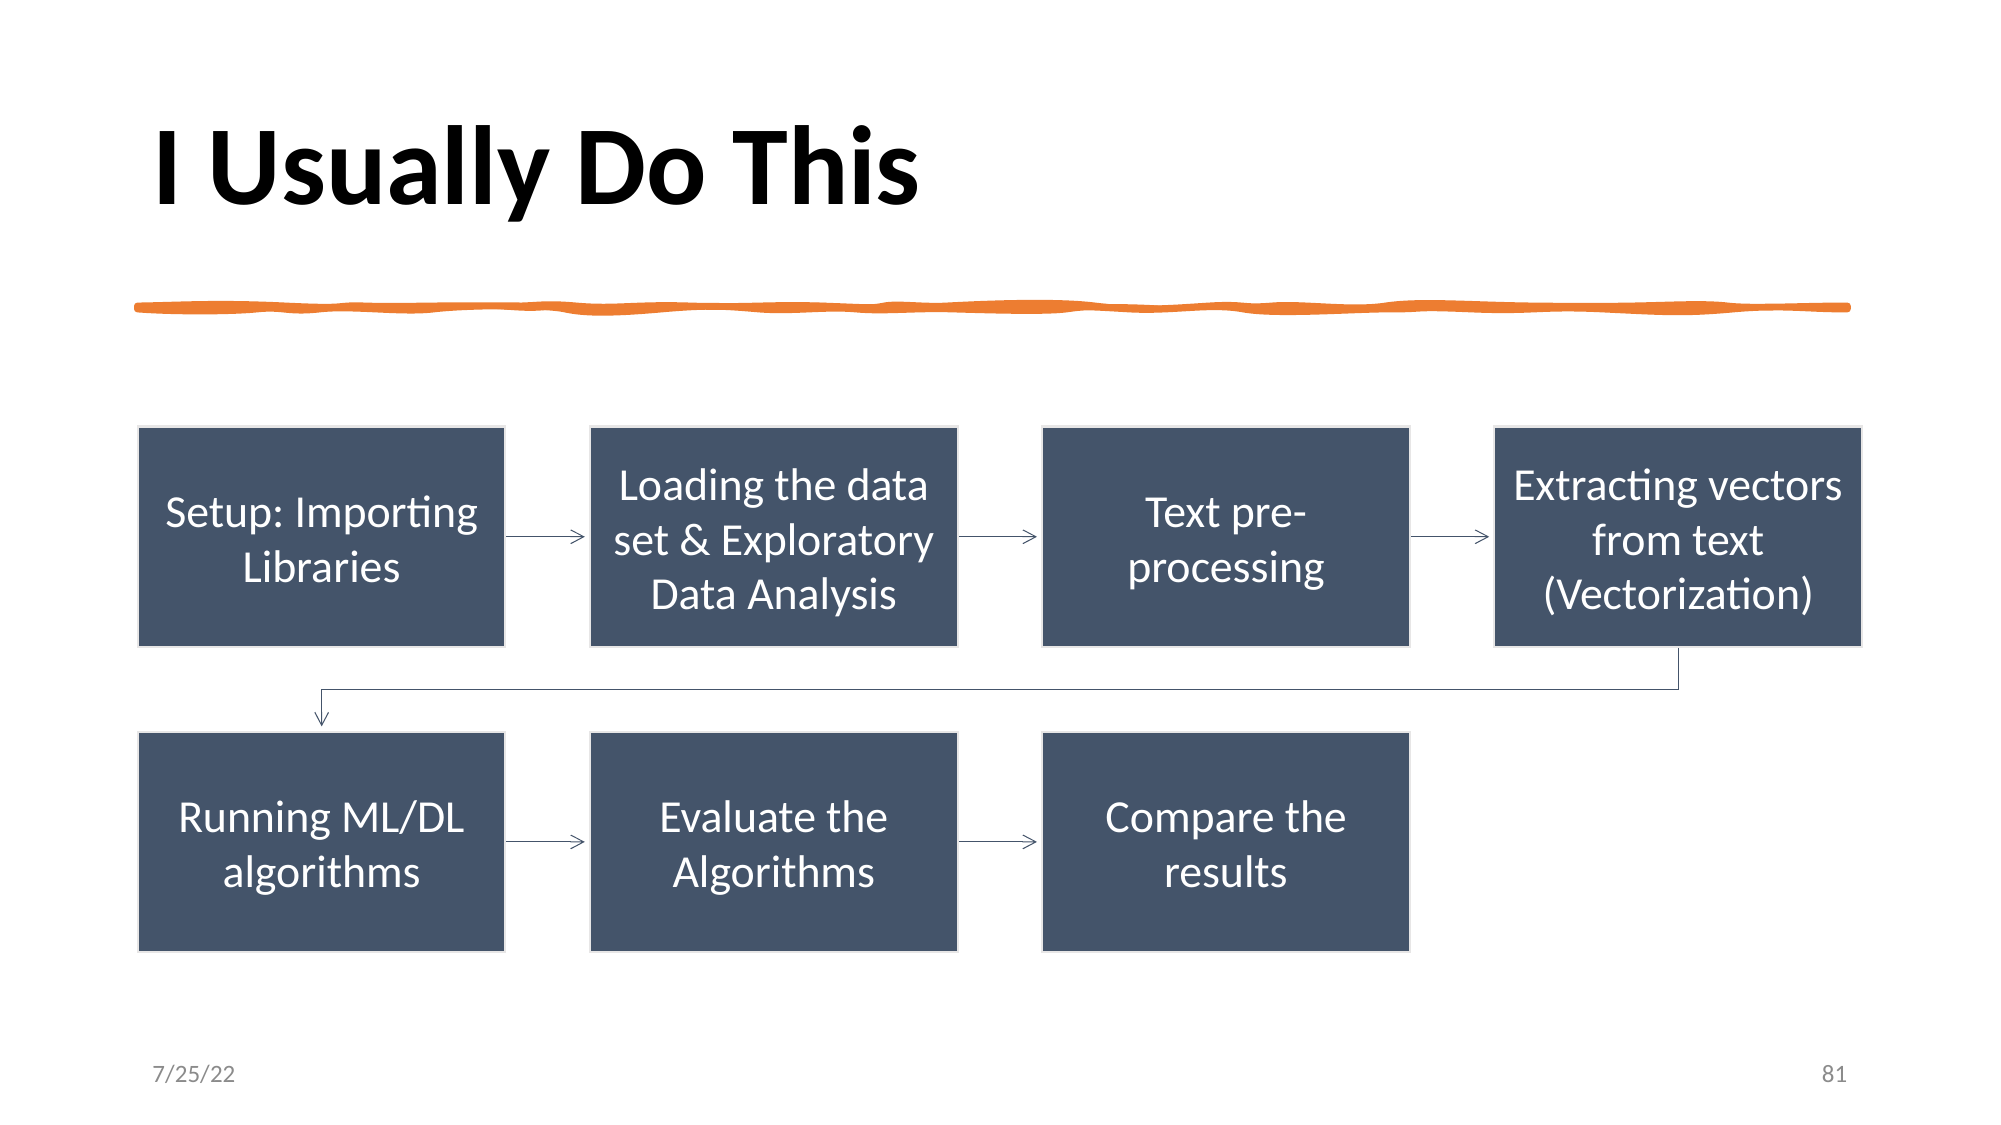

# I Usually Do This

Setup: Importing Libraries

Loading the data set & Exploratory Data Analysis

Text pre-processing

Extracting vectors from text (Vectorization)

Running ML/DL algorithms

Evaluate the Algorithms
Compare the results
7/25/22
81